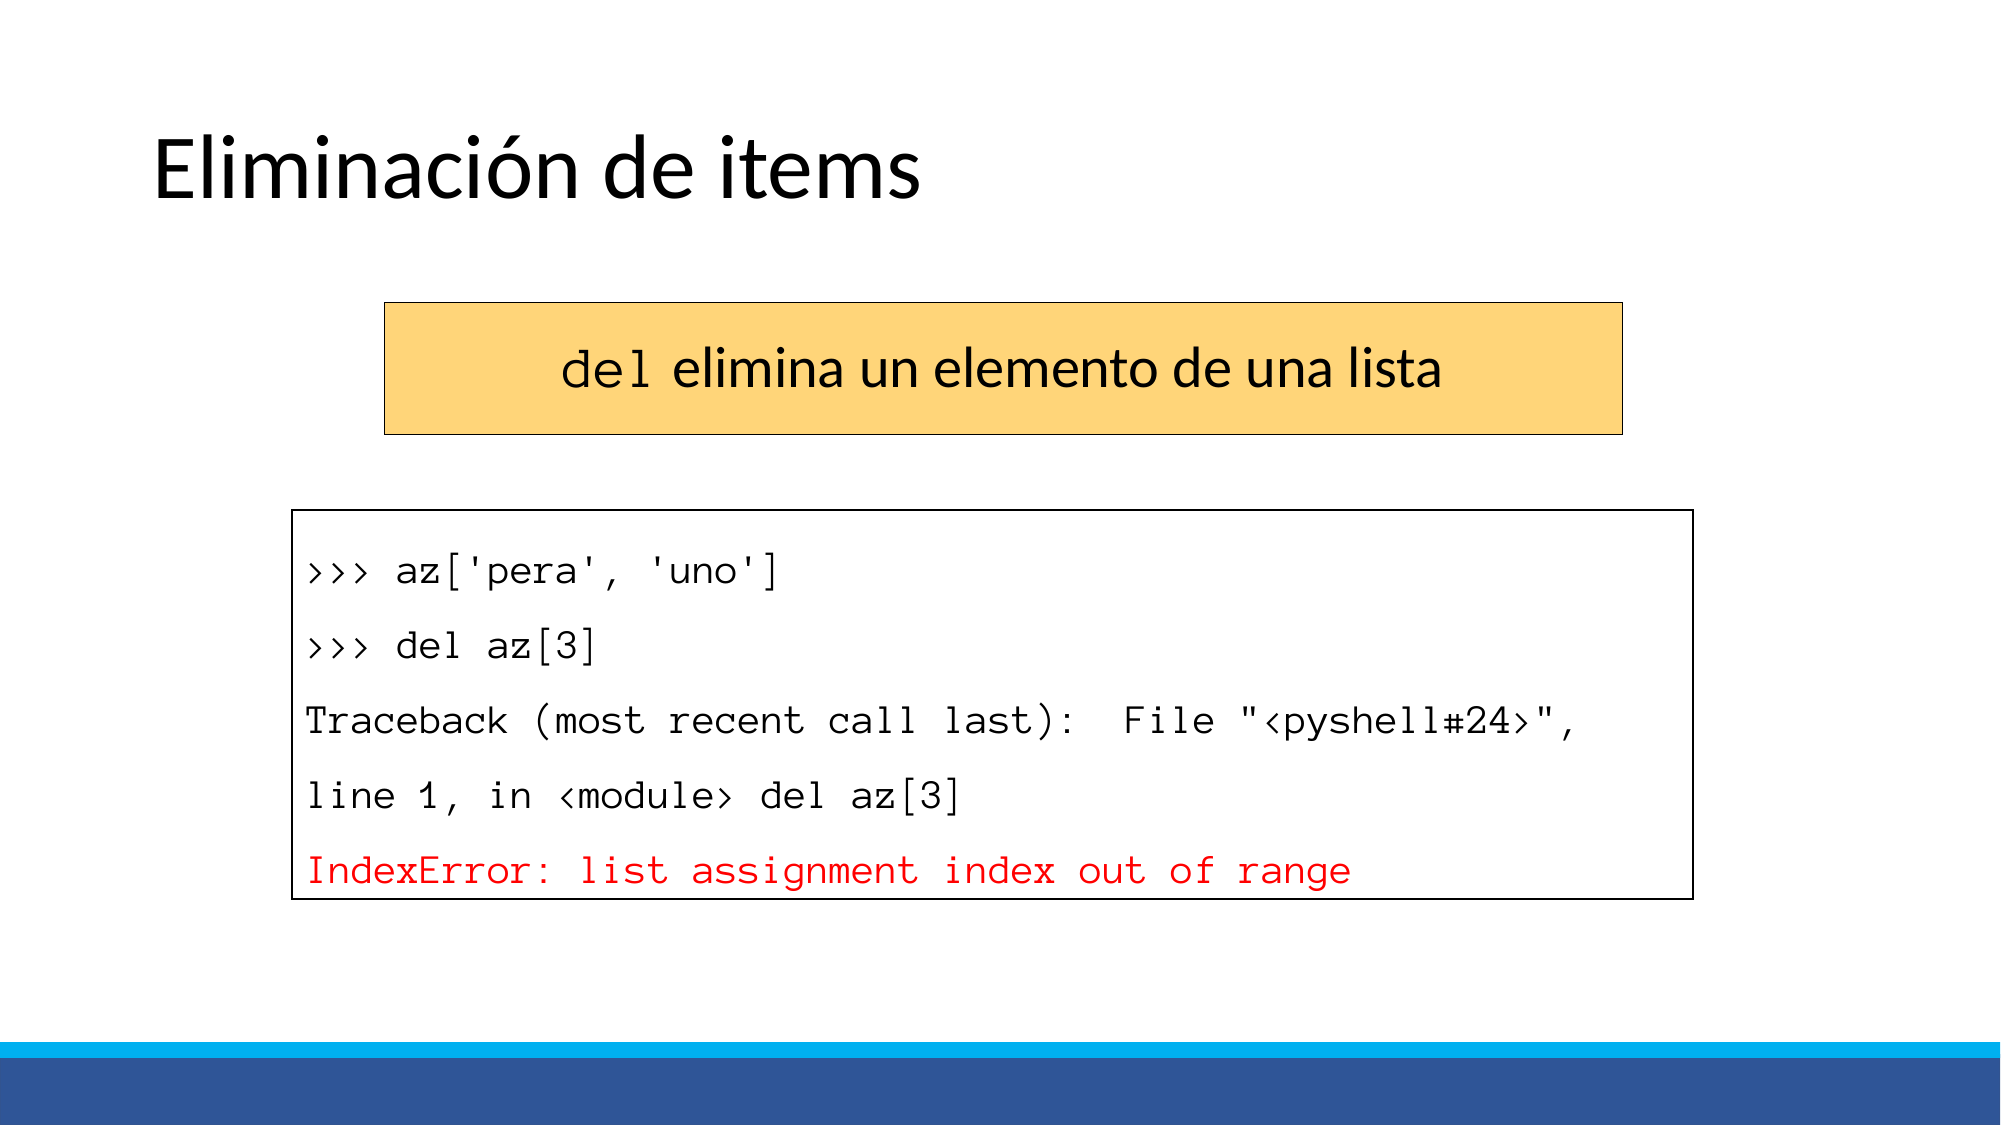

# Eliminación de items
del elimina un elemento de una lista
>>> az['pera', 'uno']
>>> del az[3]
Traceback (most recent call last):  File "<pyshell#24>", line 1, in <module> del az[3]
IndexError: list assignment index out of range